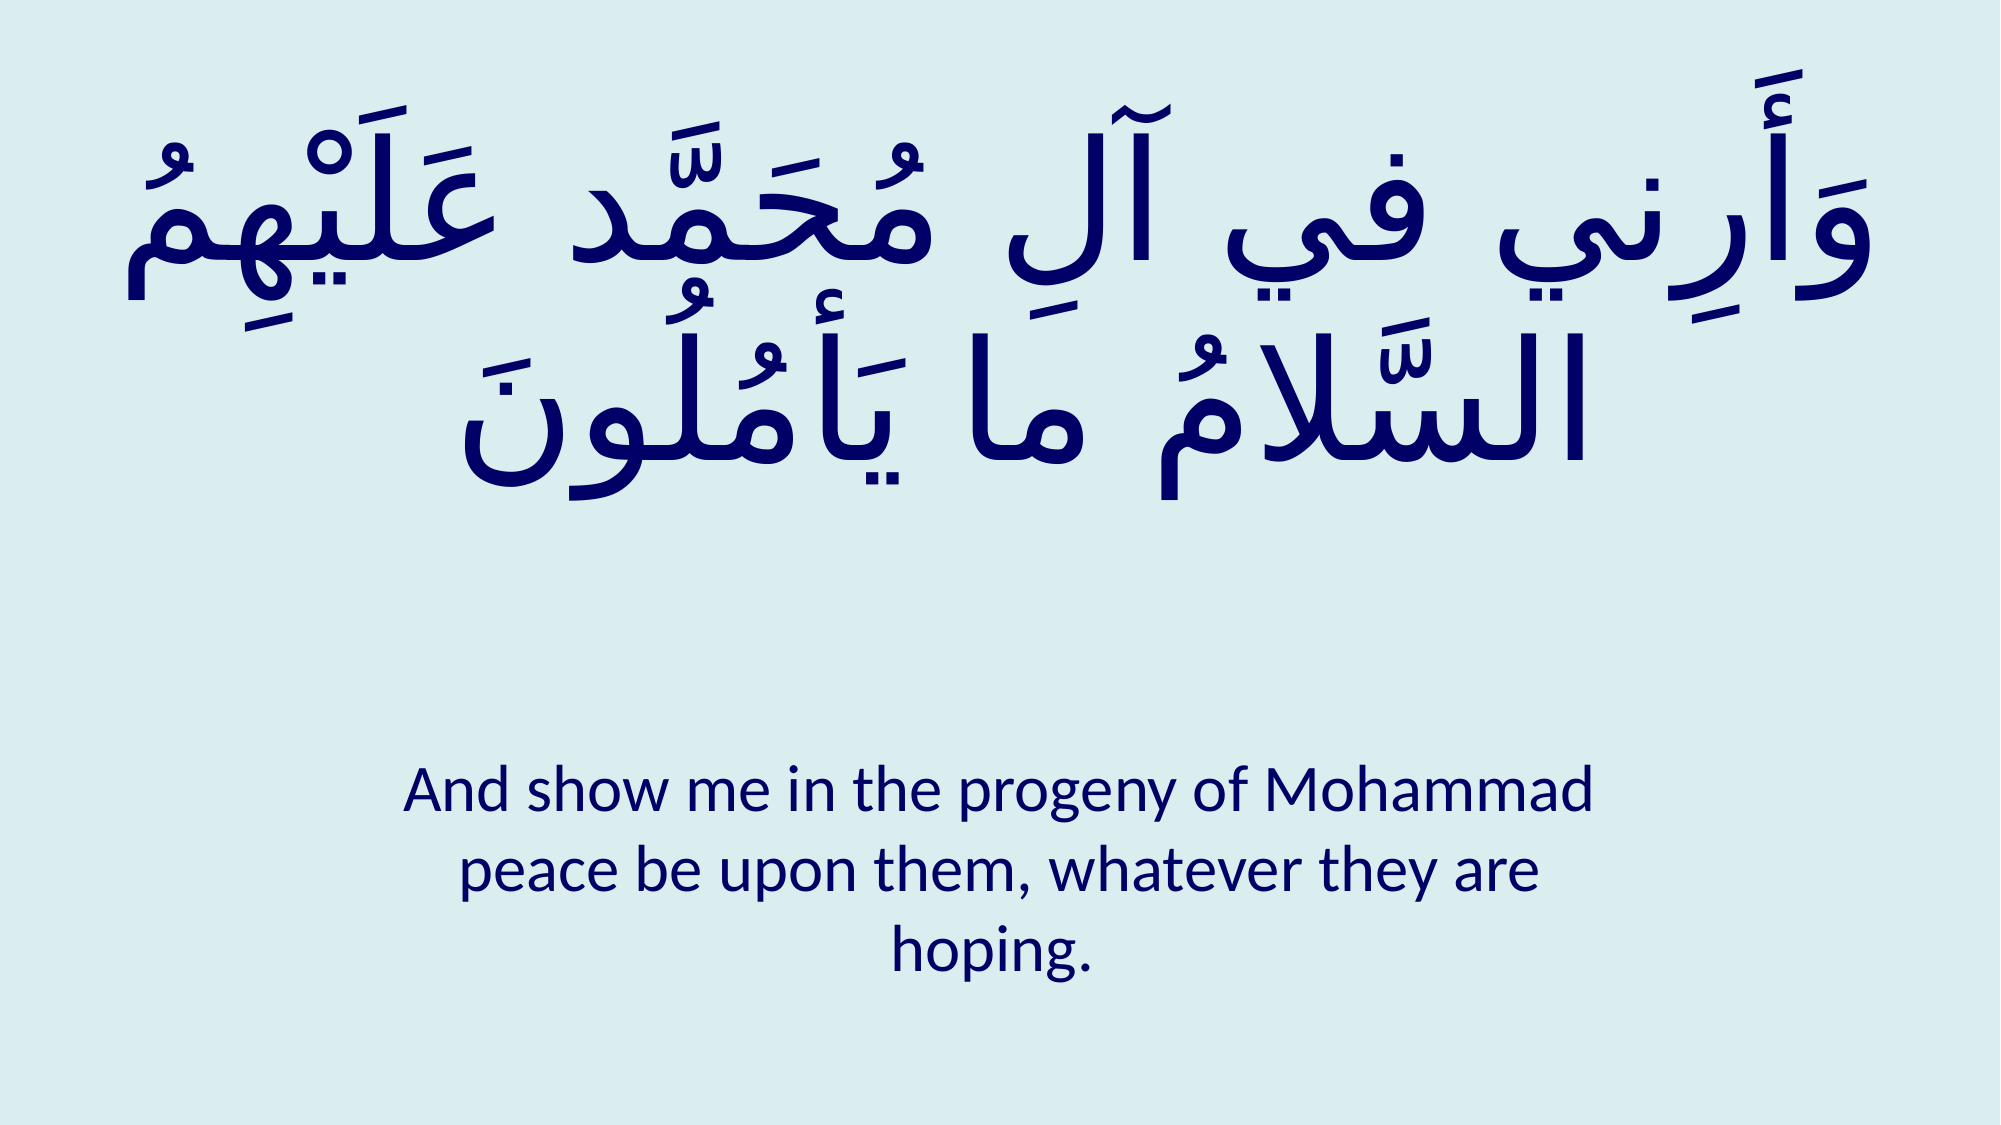

# وَأَرِني في آلِ مُحَمَّد عَلَيْهِمُ السَّلامُ ما يَأمُلُونَ
And show me in the progeny of Mohammad peace be upon them, whatever they are hoping.